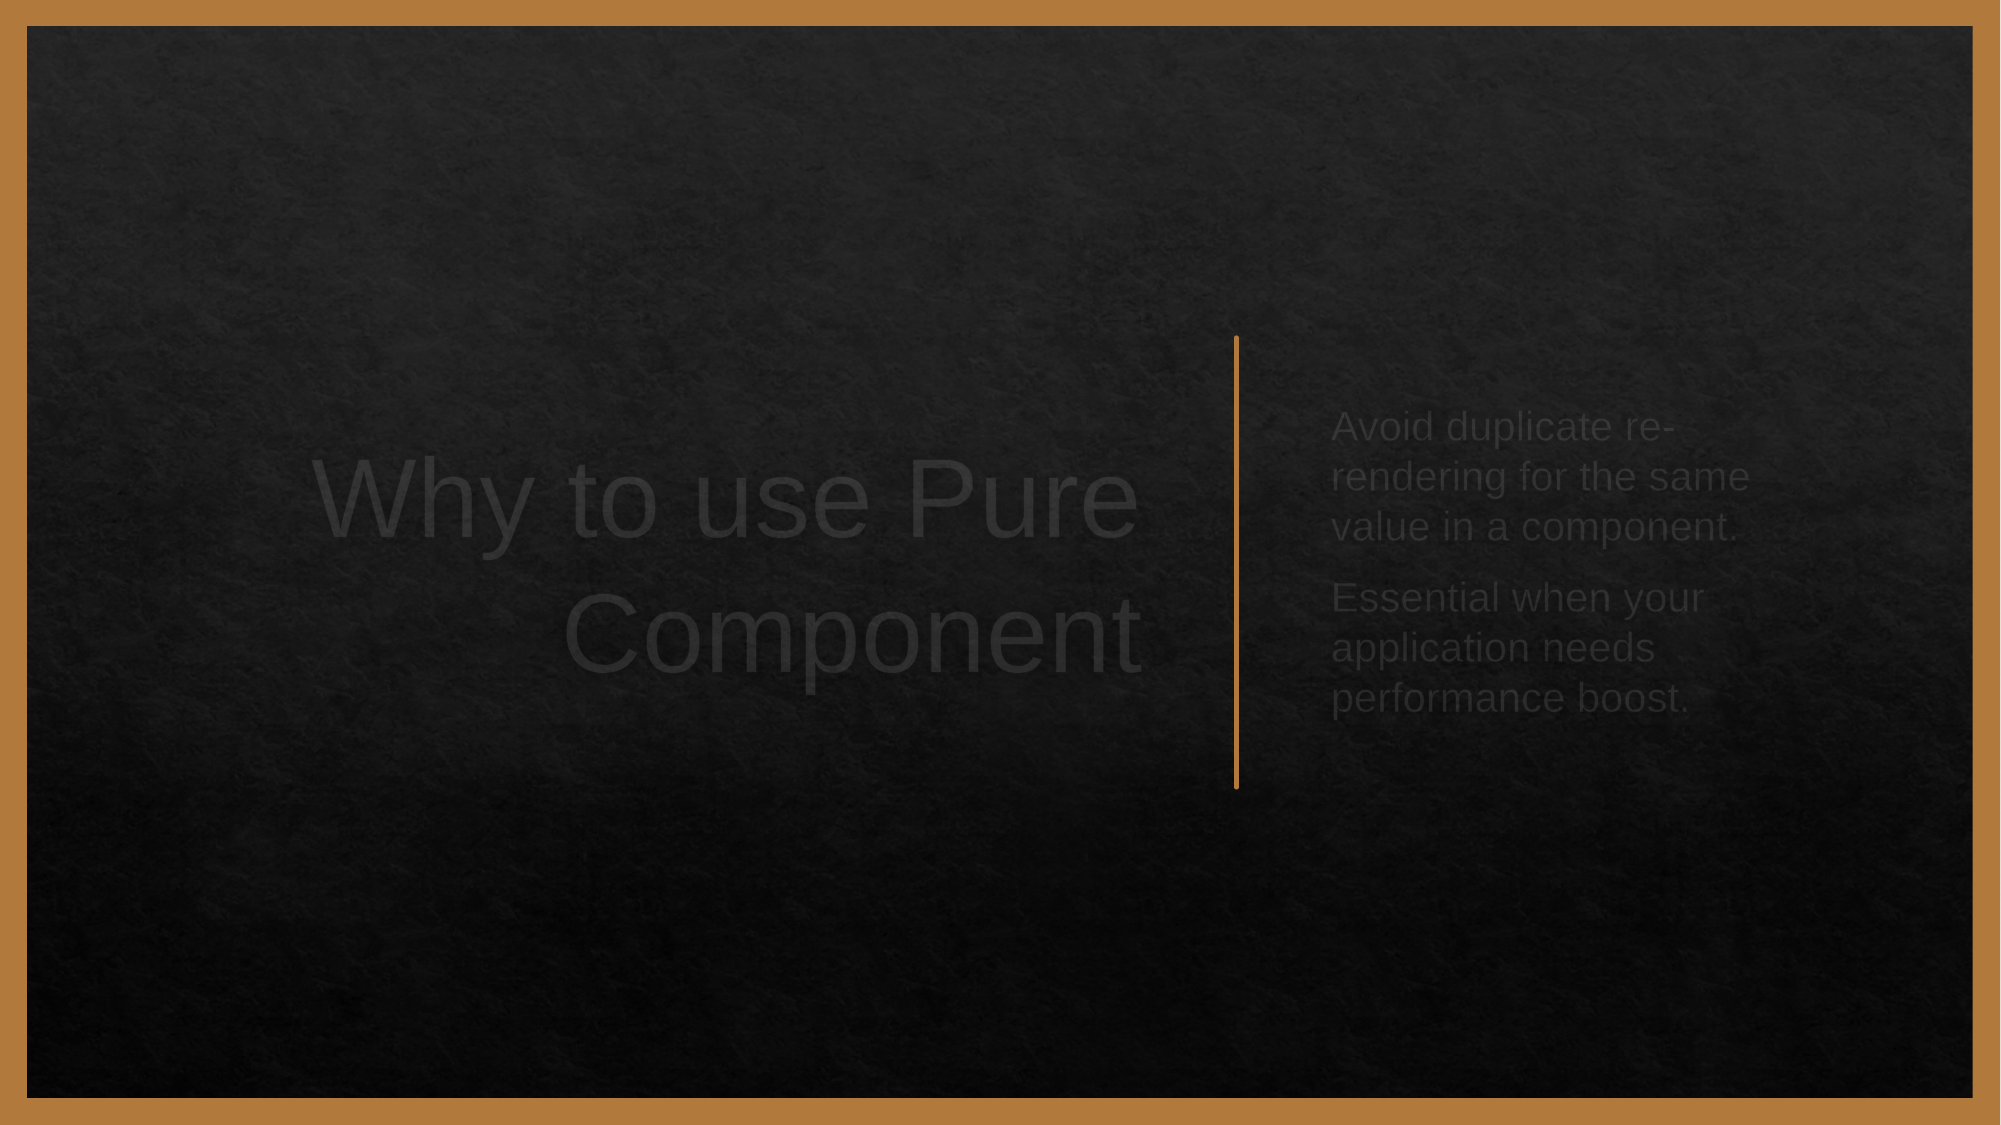

# Why to use Pure Component
Avoid duplicate re-rendering for the same value in a component.
Essential when your application needs performance boost.